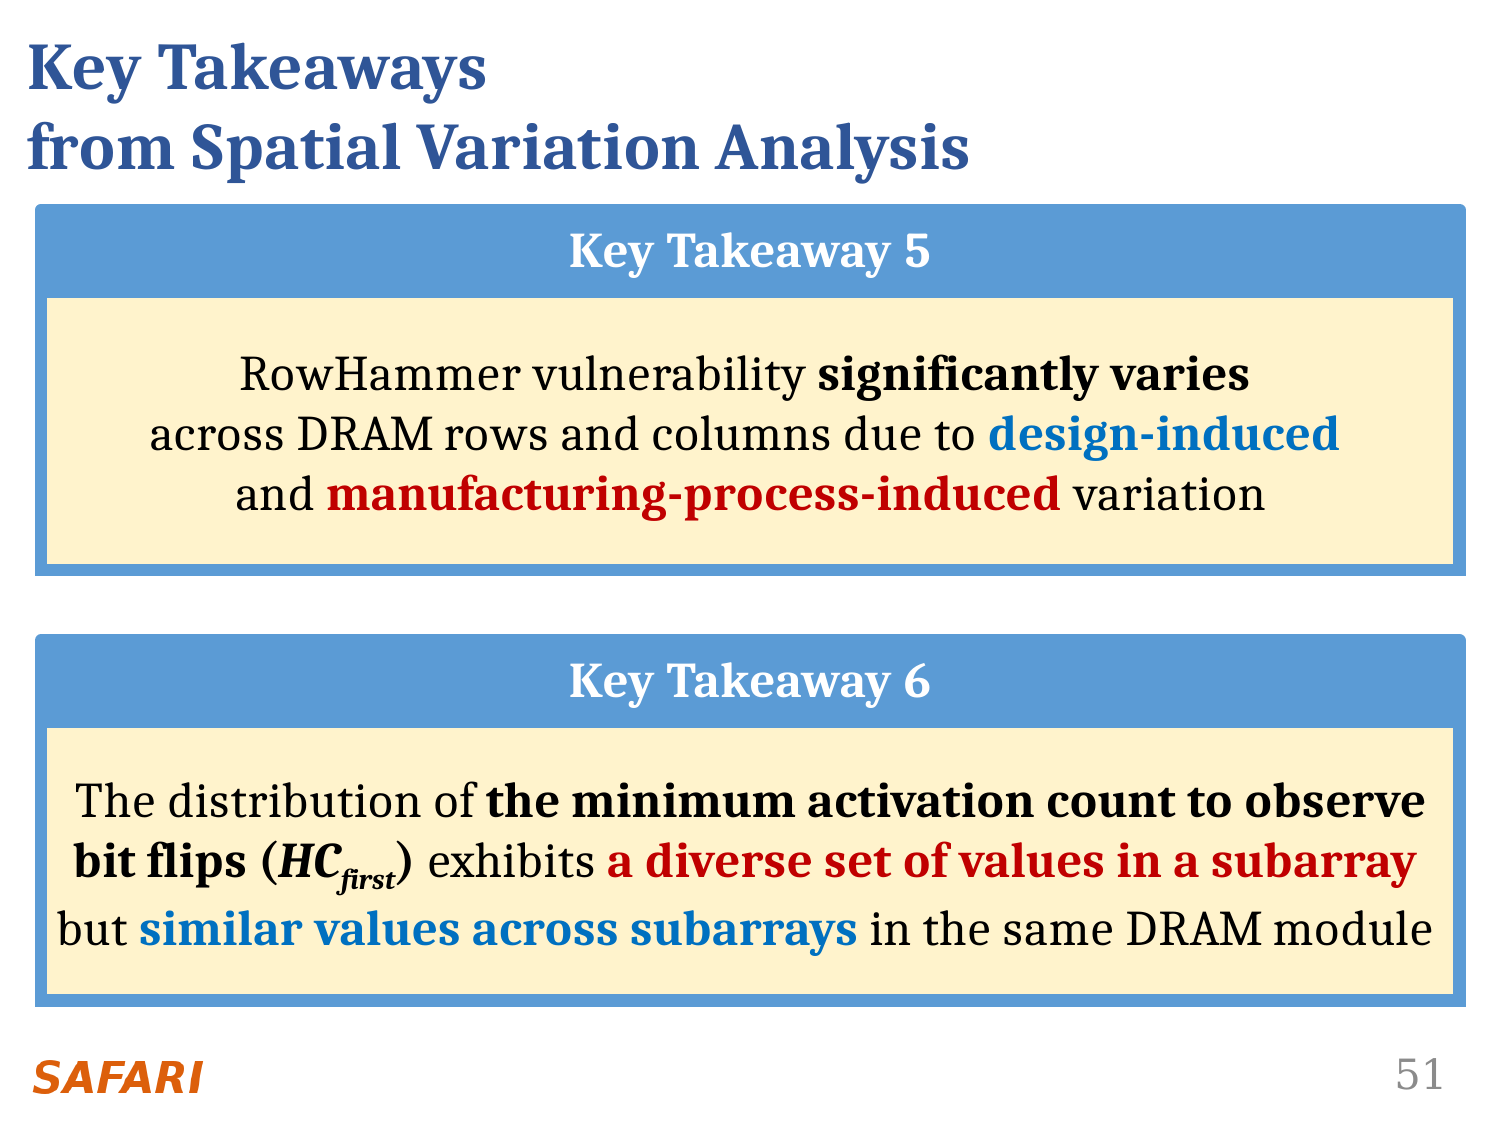

# Key Takeaways from Spatial Variation Analysis
Key Takeaway 5
RowHammer vulnerability significantly varies
across DRAM rows and columns due to design-induced
and manufacturing-process-induced variation

Key Takeaway 6
The distribution of the minimum activation count to observe bit flips (HCfirst) exhibits a diverse set of values in a subarray
but similar values across subarrays in the same DRAM module